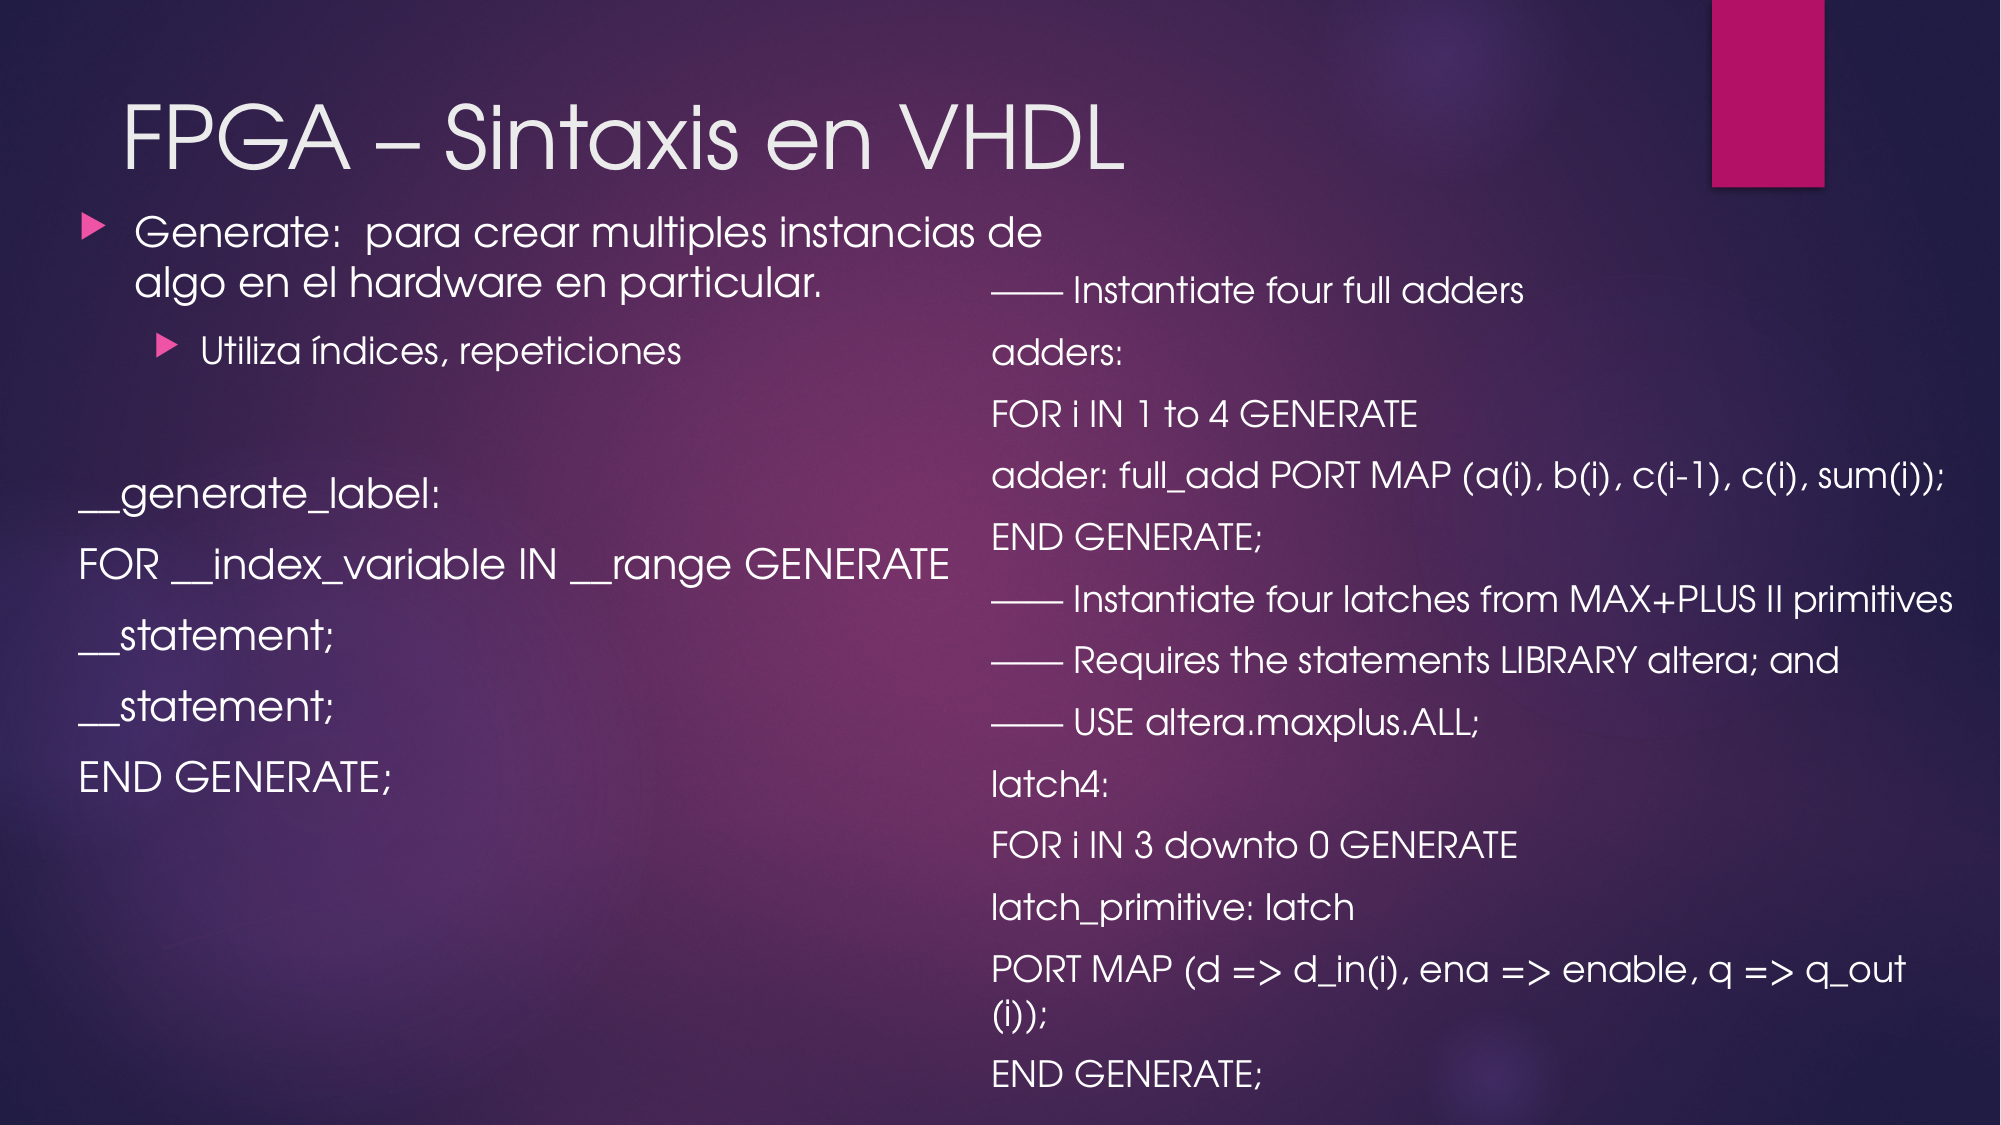

# FPGA – Sintaxis en VHDL
Generate:  para crear multiples instancias de algo en el hardware en particular.
Utiliza índices, repeticiones

__generate_label:
FOR __index_variable IN __range GENERATE
__statement;
__statement;
END GENERATE;

—— Instantiate four full adders
adders:
FOR i IN 1 to 4 GENERATE
adder: full_add PORT MAP (a(i), b(i), c(i-1), c(i), sum(i));
END GENERATE;
—— Instantiate four latches from MAX+PLUS II primitives
—— Requires the statements LIBRARY altera; and
—— USE altera.maxplus.ALL;
latch4:
FOR i IN 3 downto 0 GENERATE
latch_primitive: latch
PORT MAP (d => d_in(i), ena => enable, q => q_out (i));
END GENERATE;